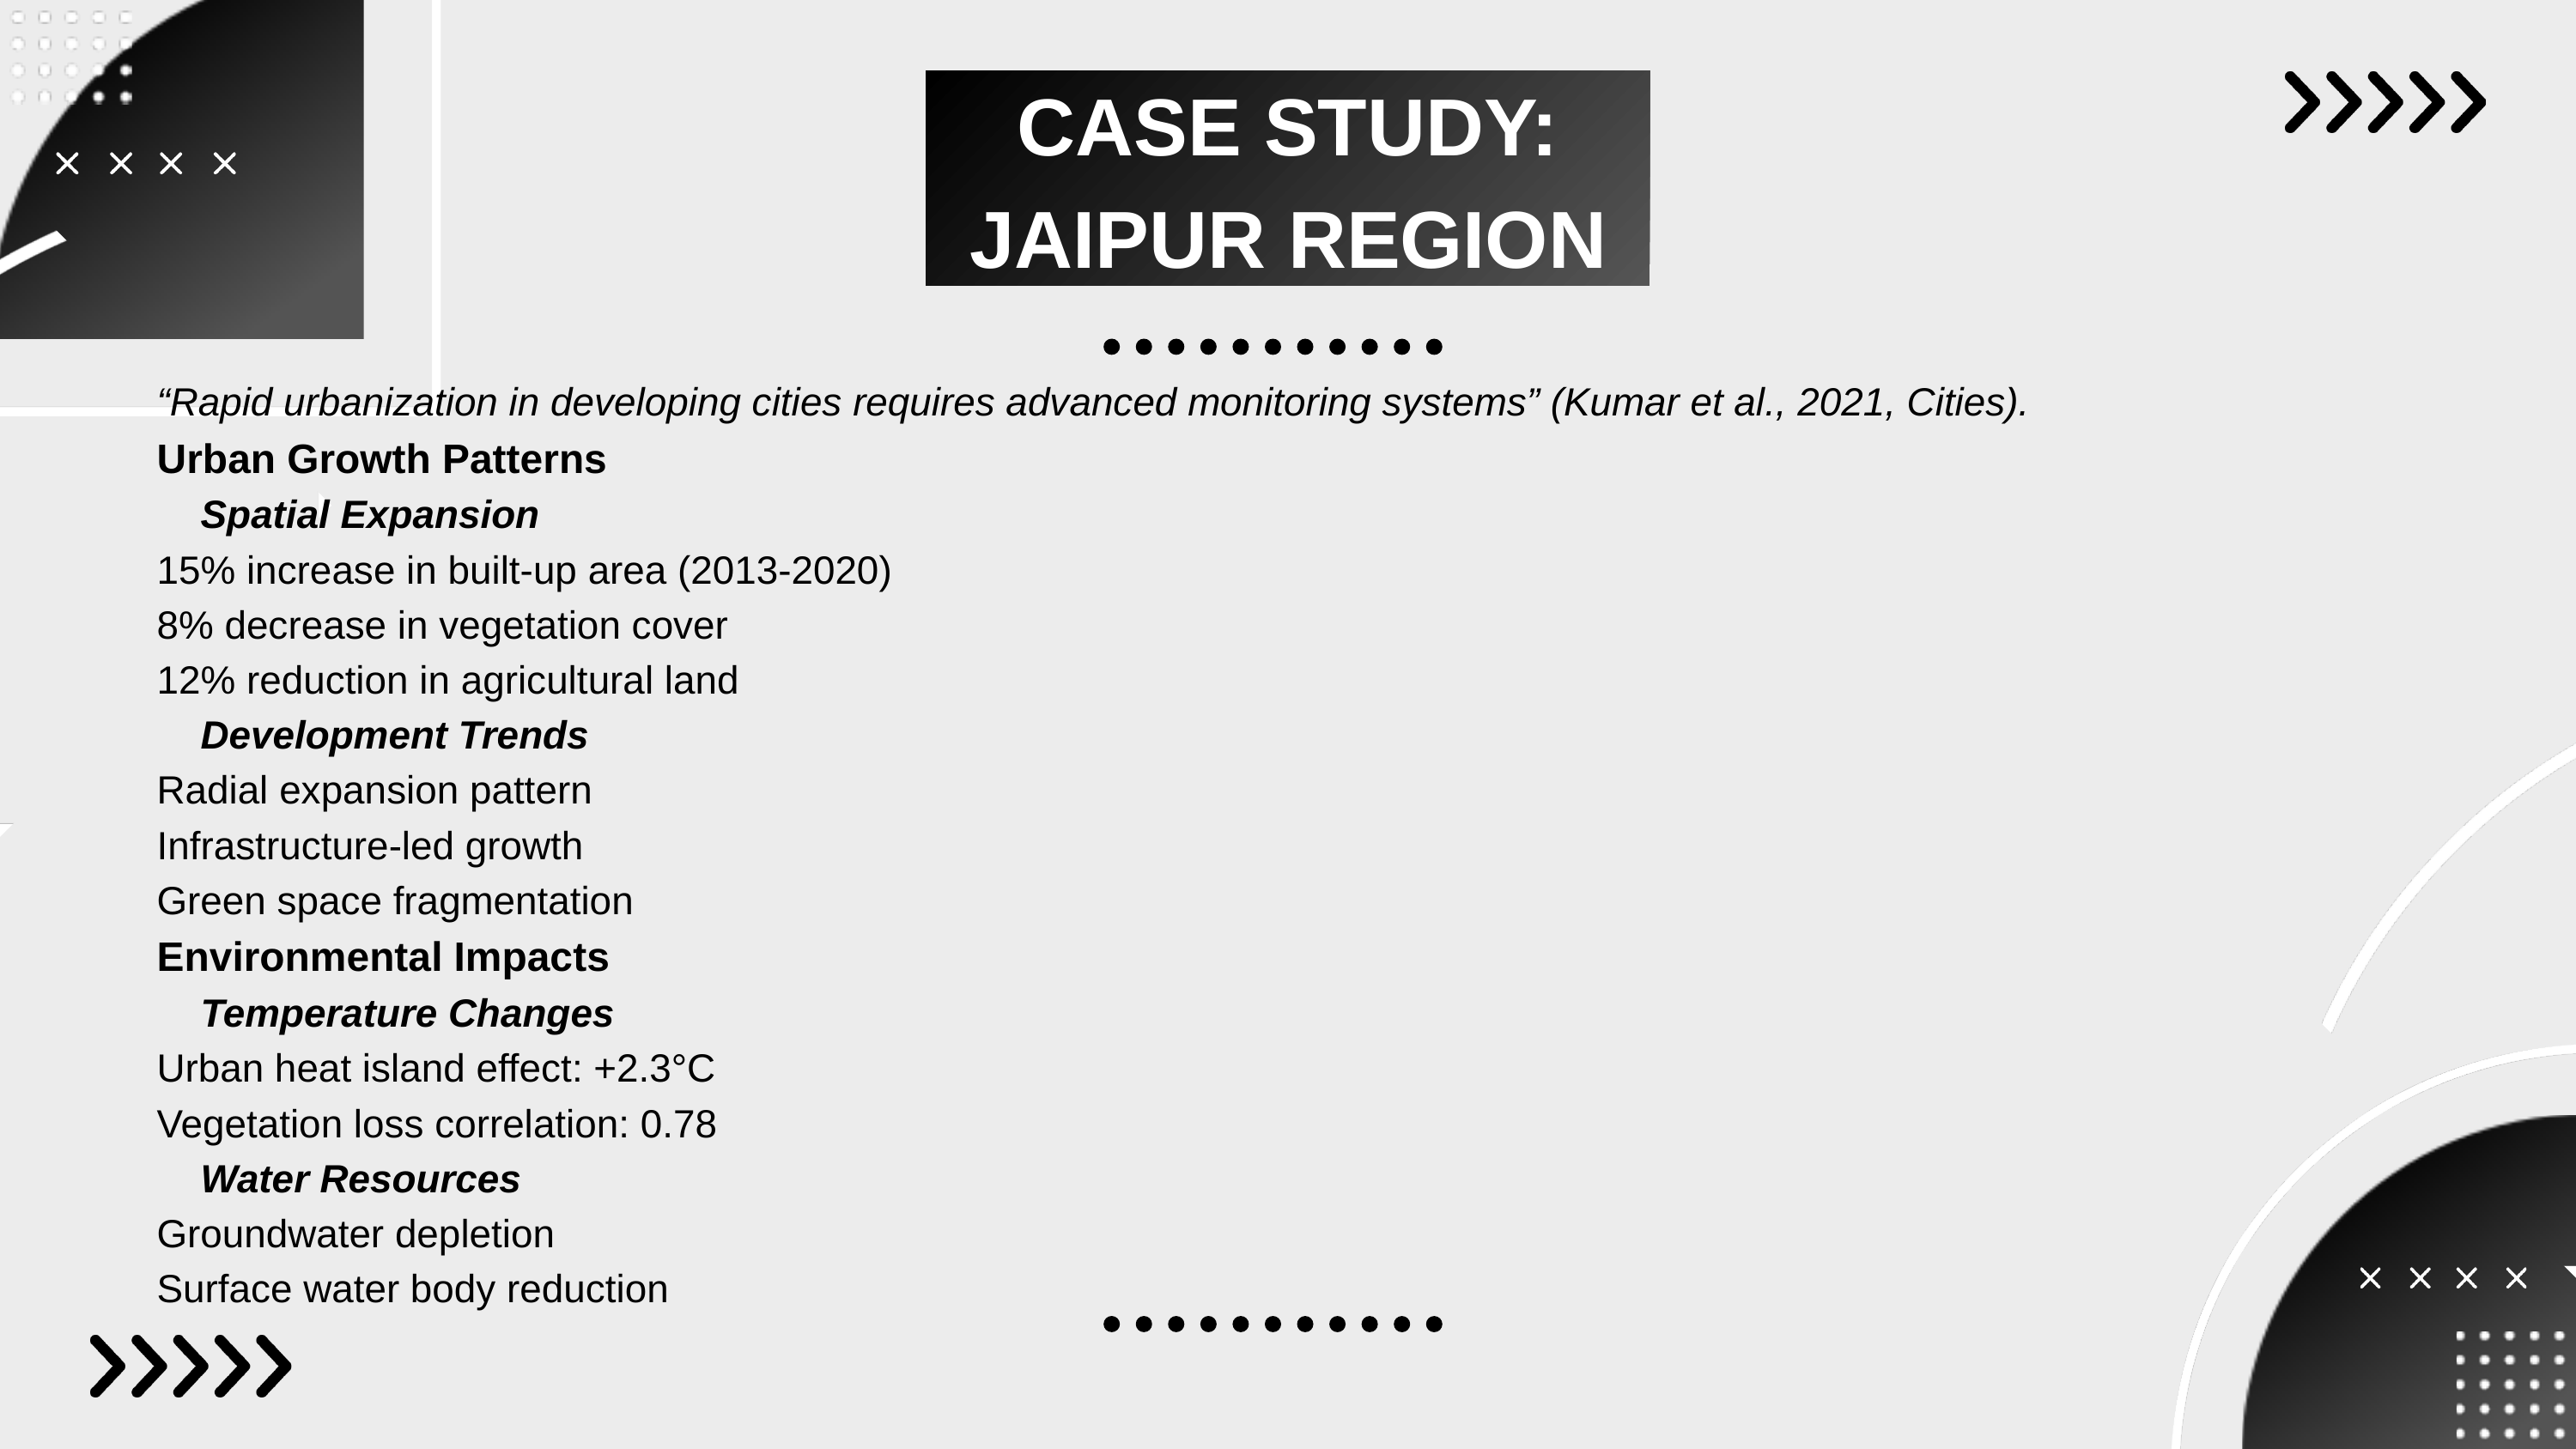

CASE STUDY: JAIPUR REGION

“Rapid urbanization in developing cities requires advanced monitoring systems” (Kumar et al., 2021, Cities).
Urban Growth Patterns
    Spatial Expansion
15% increase in built-up area (2013-2020)
8% decrease in vegetation cover
12% reduction in agricultural land
    Development Trends
Radial expansion pattern
Infrastructure-led growth
Green space fragmentation
Environmental Impacts
    Temperature Changes
Urban heat island effect: +2.3°C
Vegetation loss correlation: 0.78
    Water Resources
Groundwater depletion
Surface water body reduction